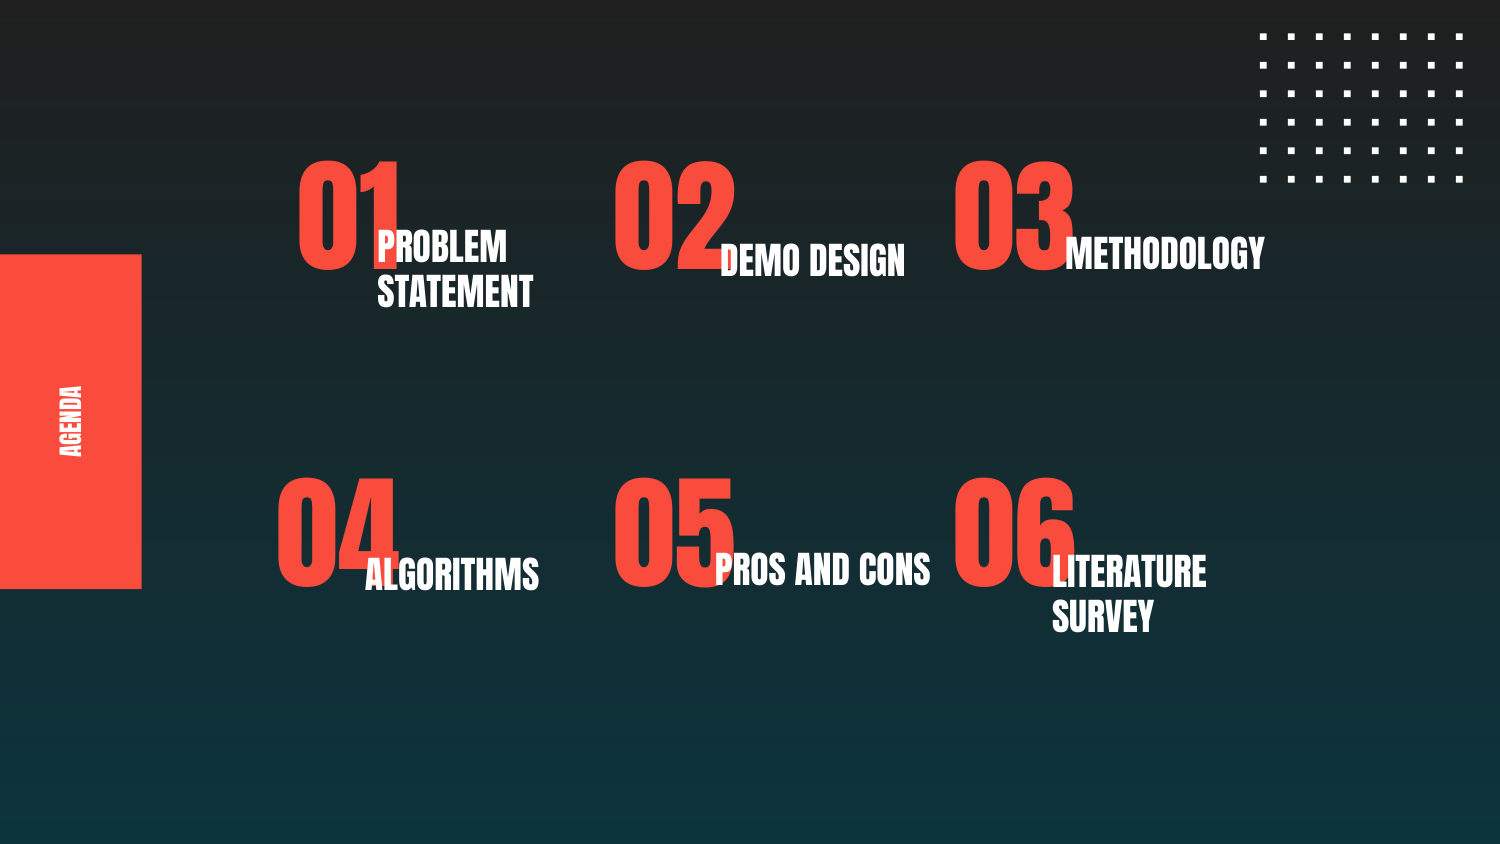

METHODOLOGY
DEMO DESIGN
01
02
03

PROBLEM STATEMENT
AGENDA
PROS AND CONS
ALGORITHMS
04
05
# 06

LITERATURE SURVEY